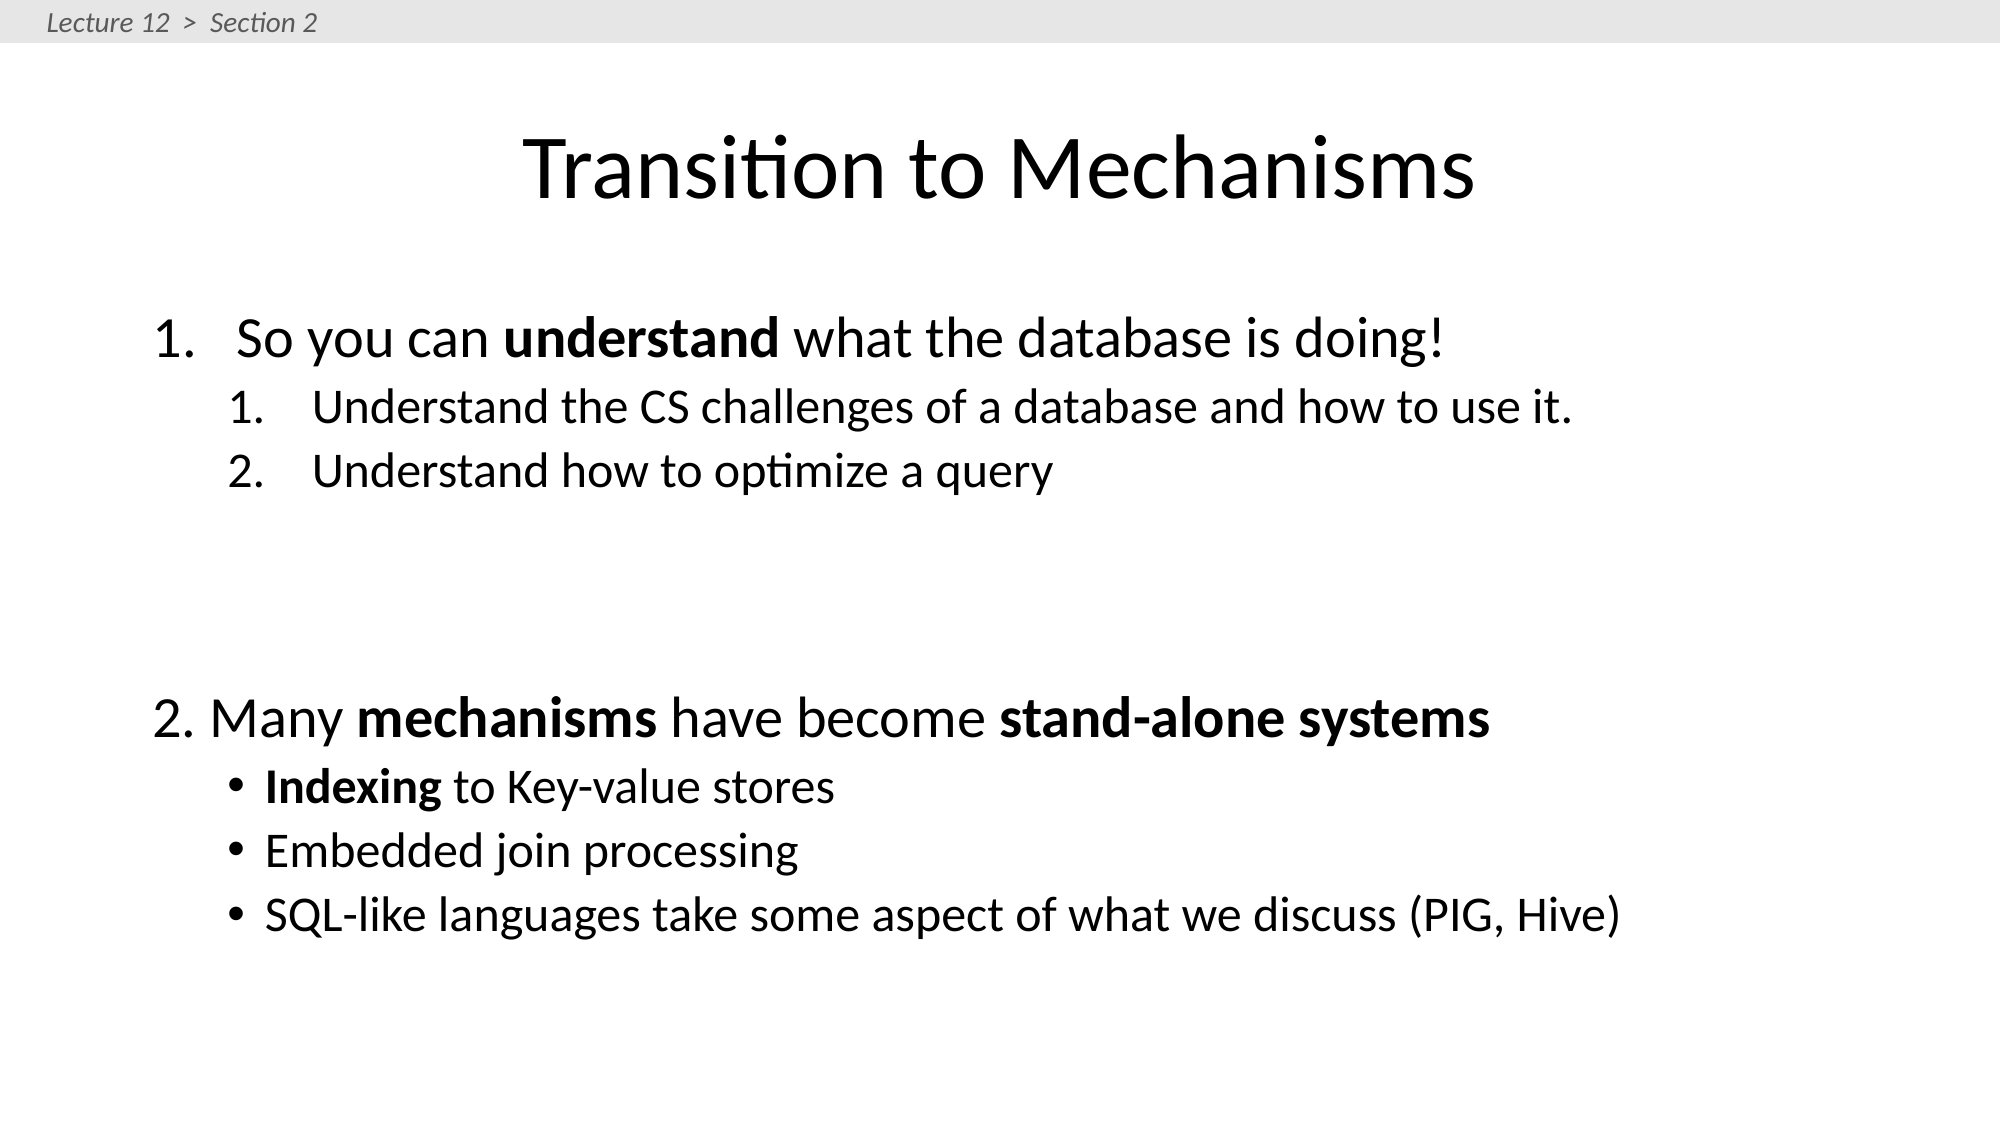

Lecture 12  >  Section 2
# Transition to Mechanisms
So you can understand what the database is doing!
Understand the CS challenges of a database and how to use it.
Understand how to optimize a query

2. Many mechanisms have become stand-alone systems
Indexing to Key-value stores
Embedded join processing
SQL-like languages take some aspect of what we discuss (PIG, Hive)